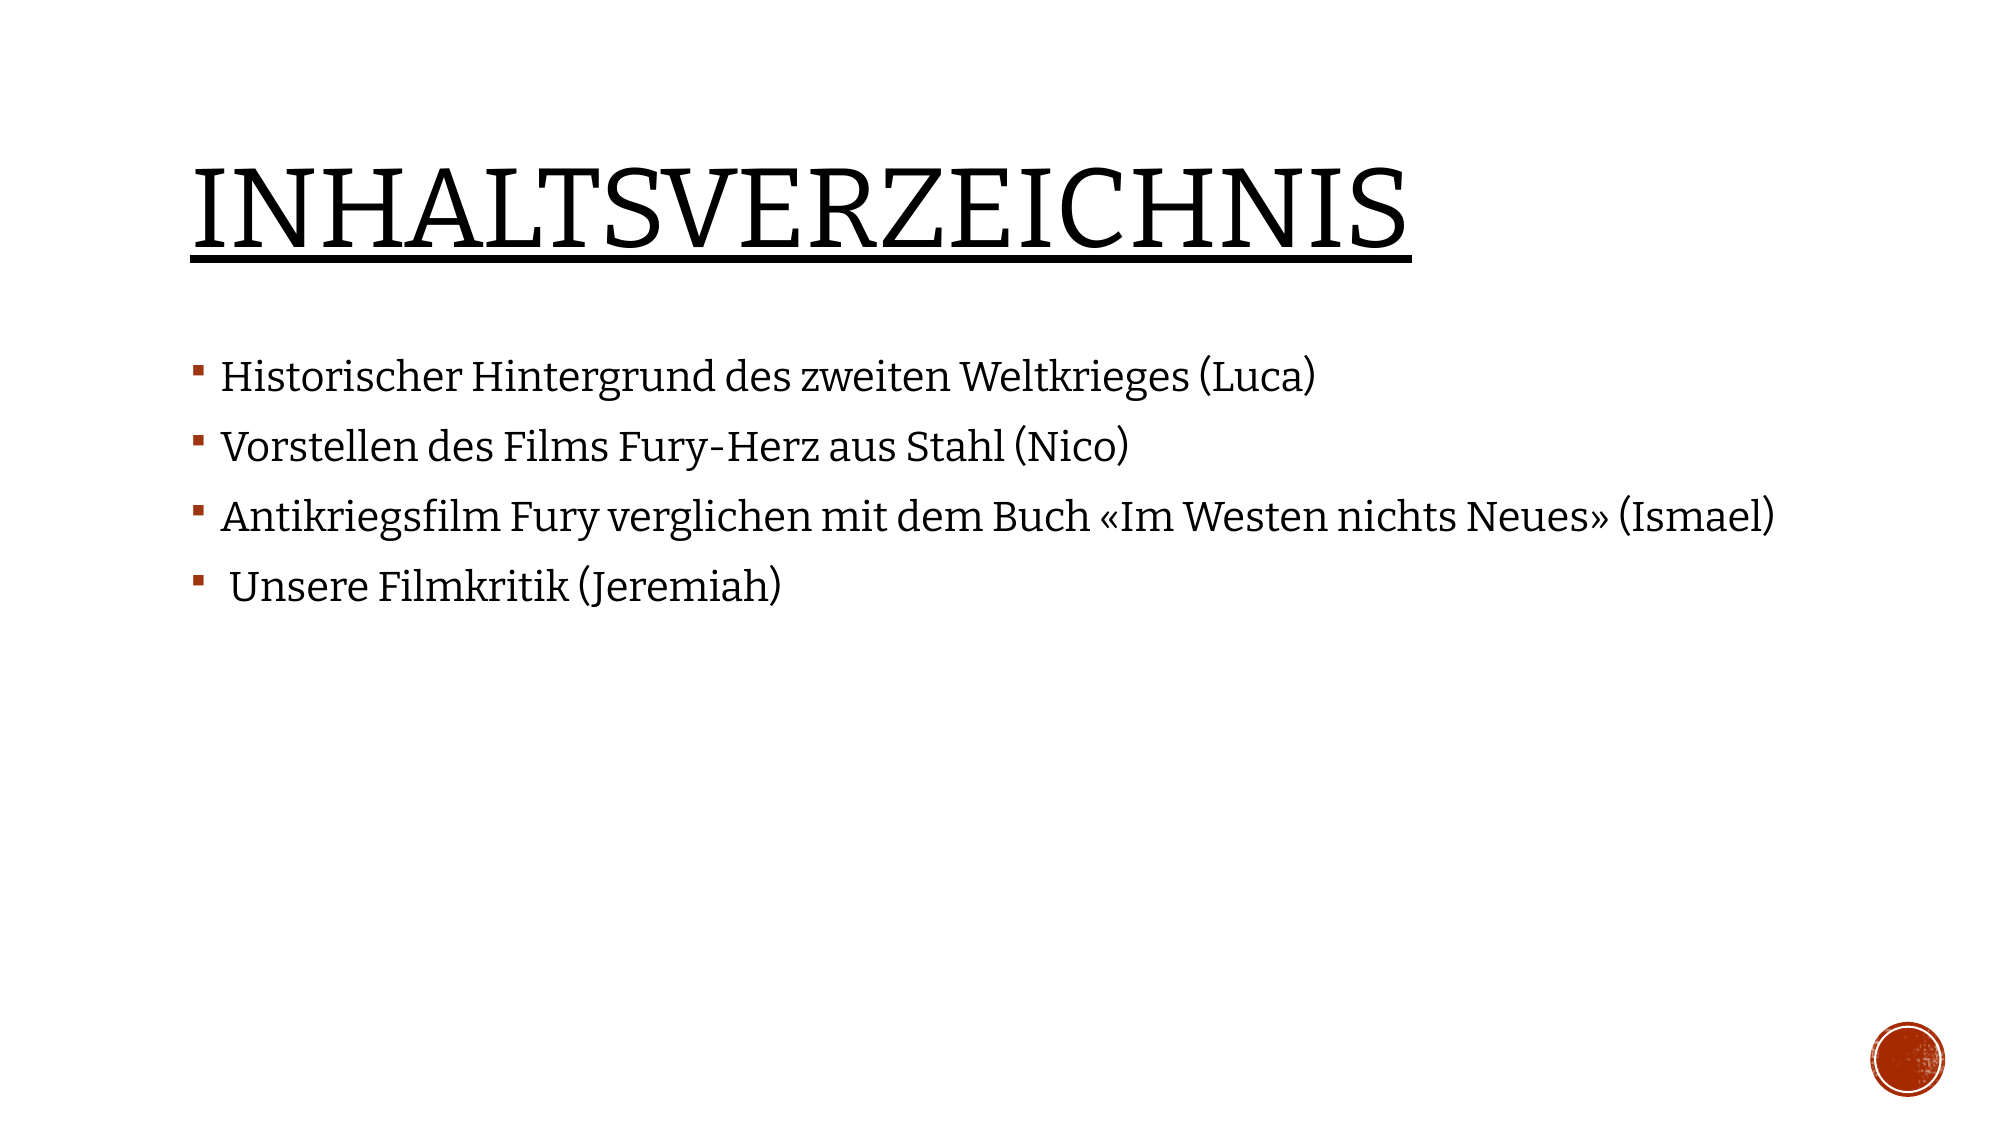

# Inhaltsverzeichnis
Historischer Hintergrund des zweiten Weltkrieges (Luca)
Vorstellen des Films Fury-Herz aus Stahl (Nico)
Antikriegsfilm Fury verglichen mit dem Buch «Im Westen nichts Neues» (Ismael)
 Unsere Filmkritik (Jeremiah)